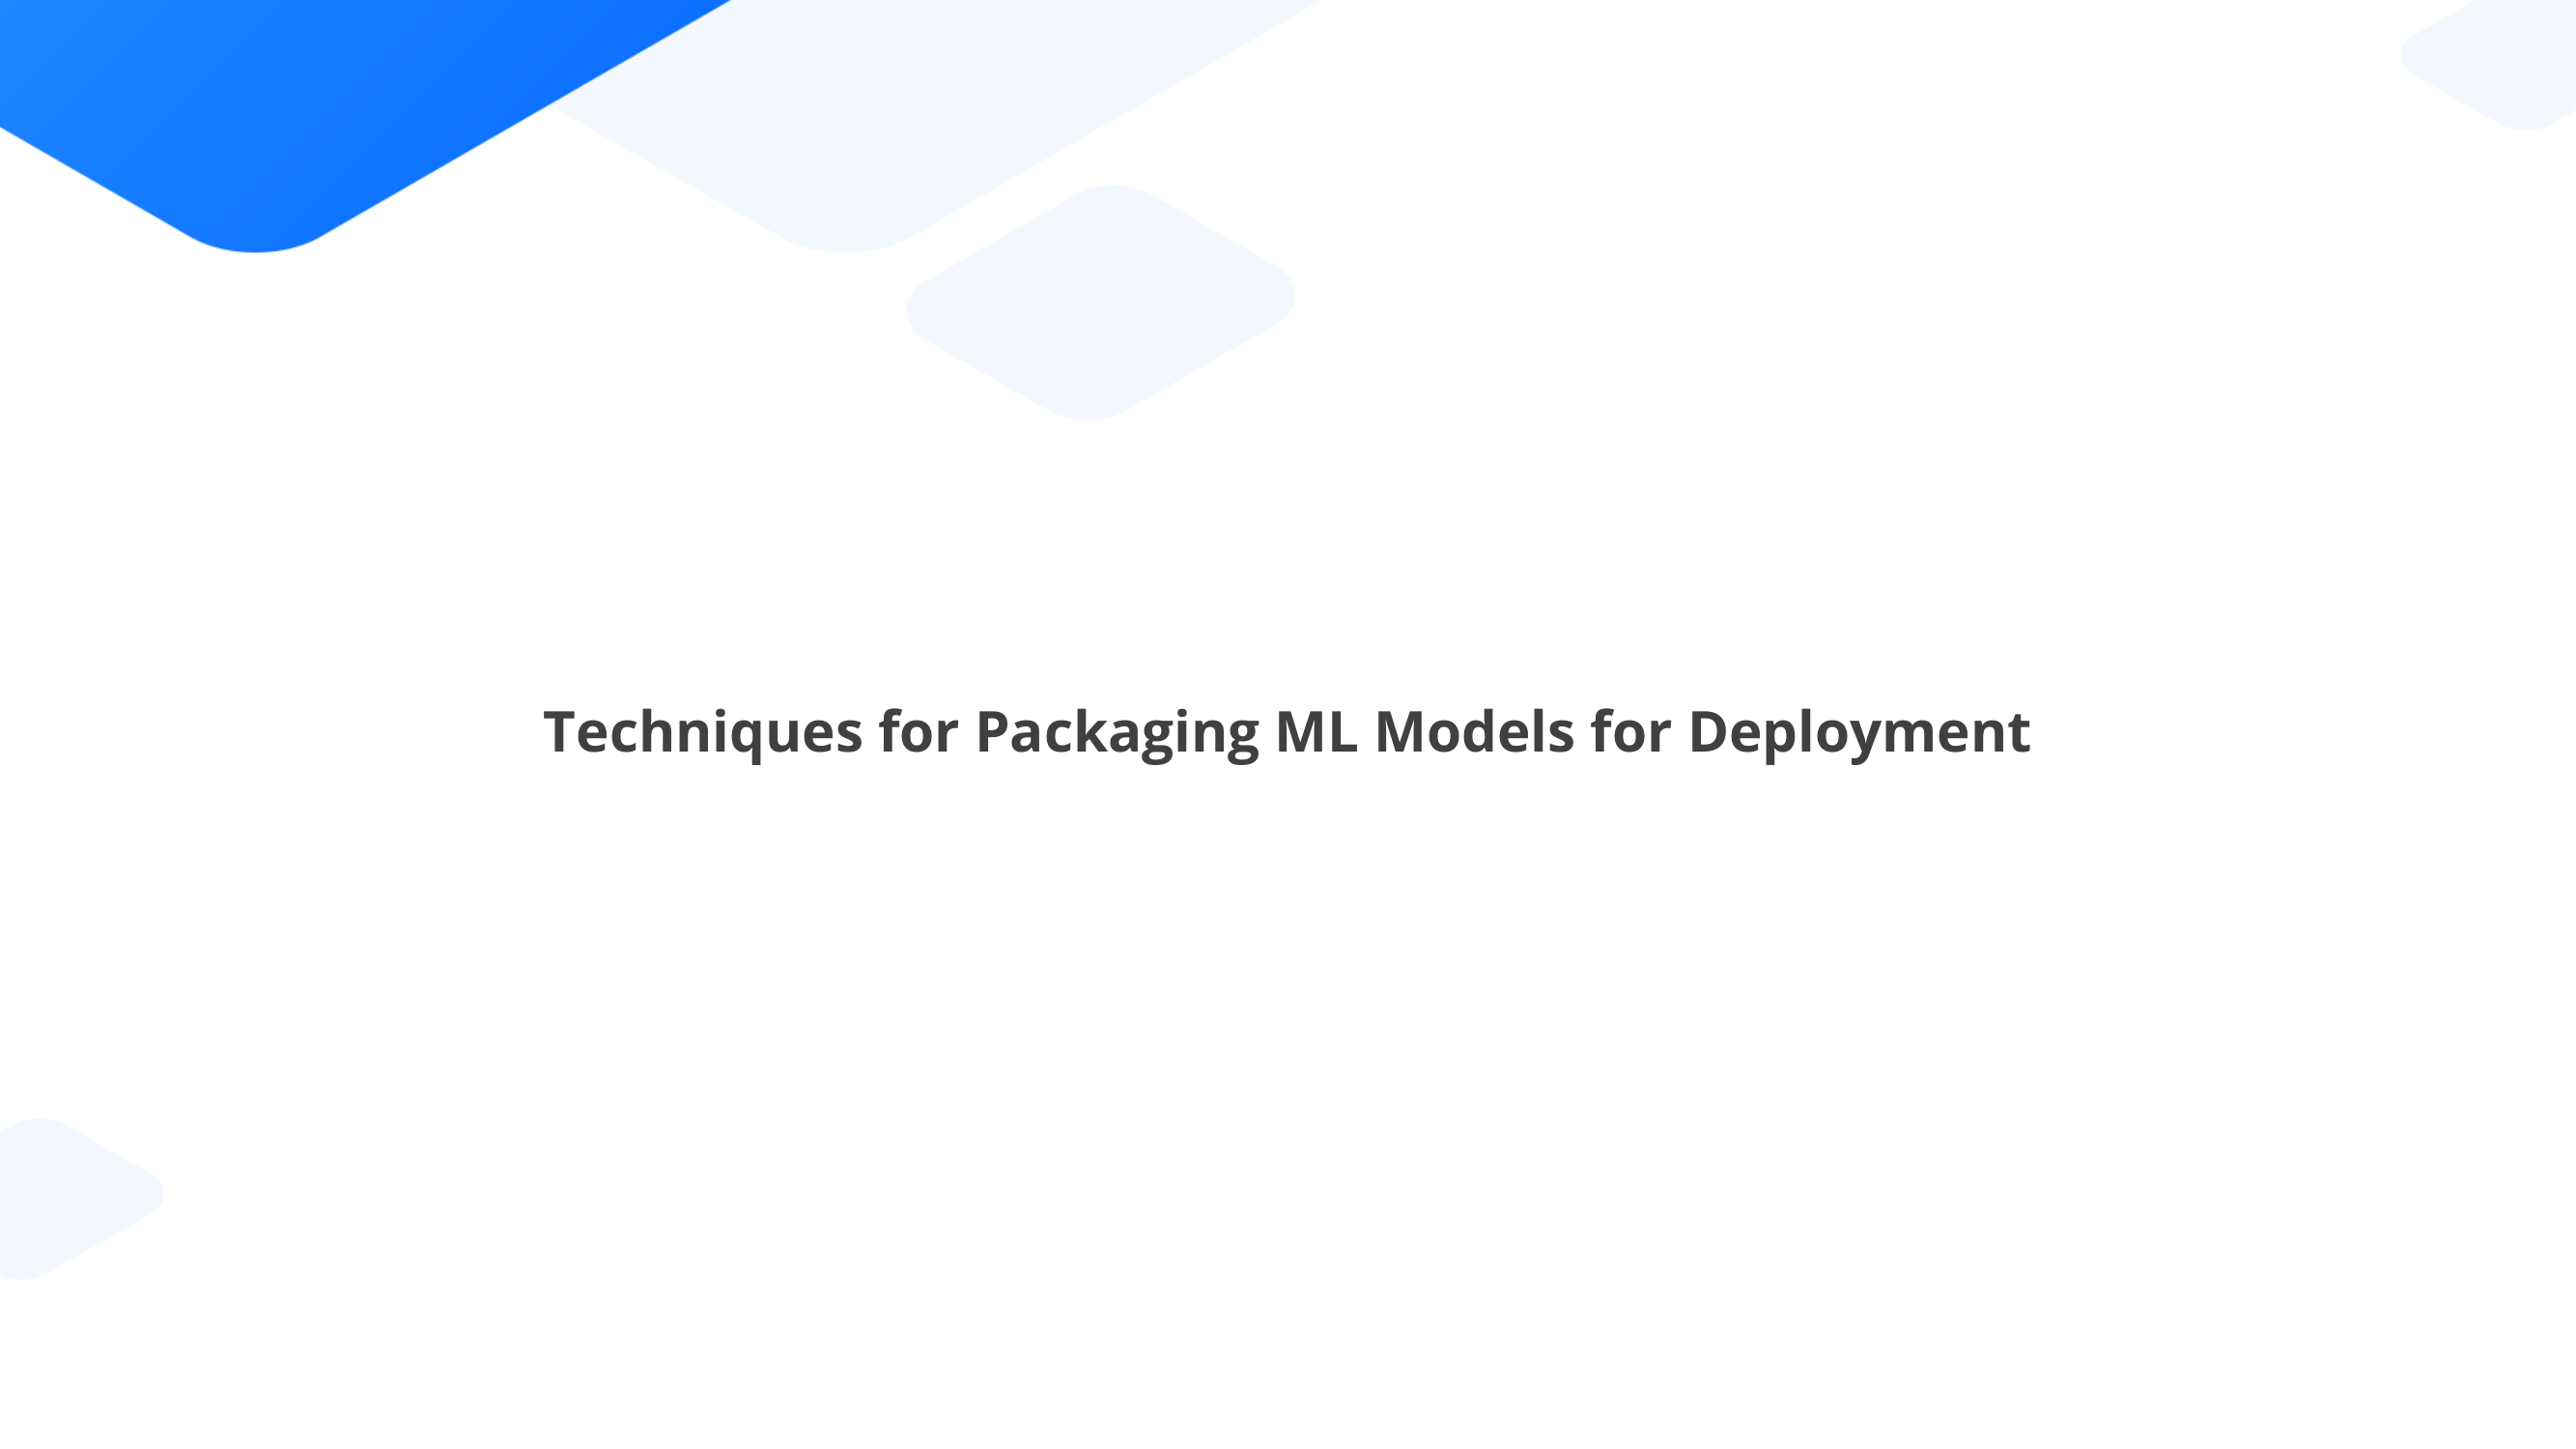

Techniques for Packaging ML Models for Deployment